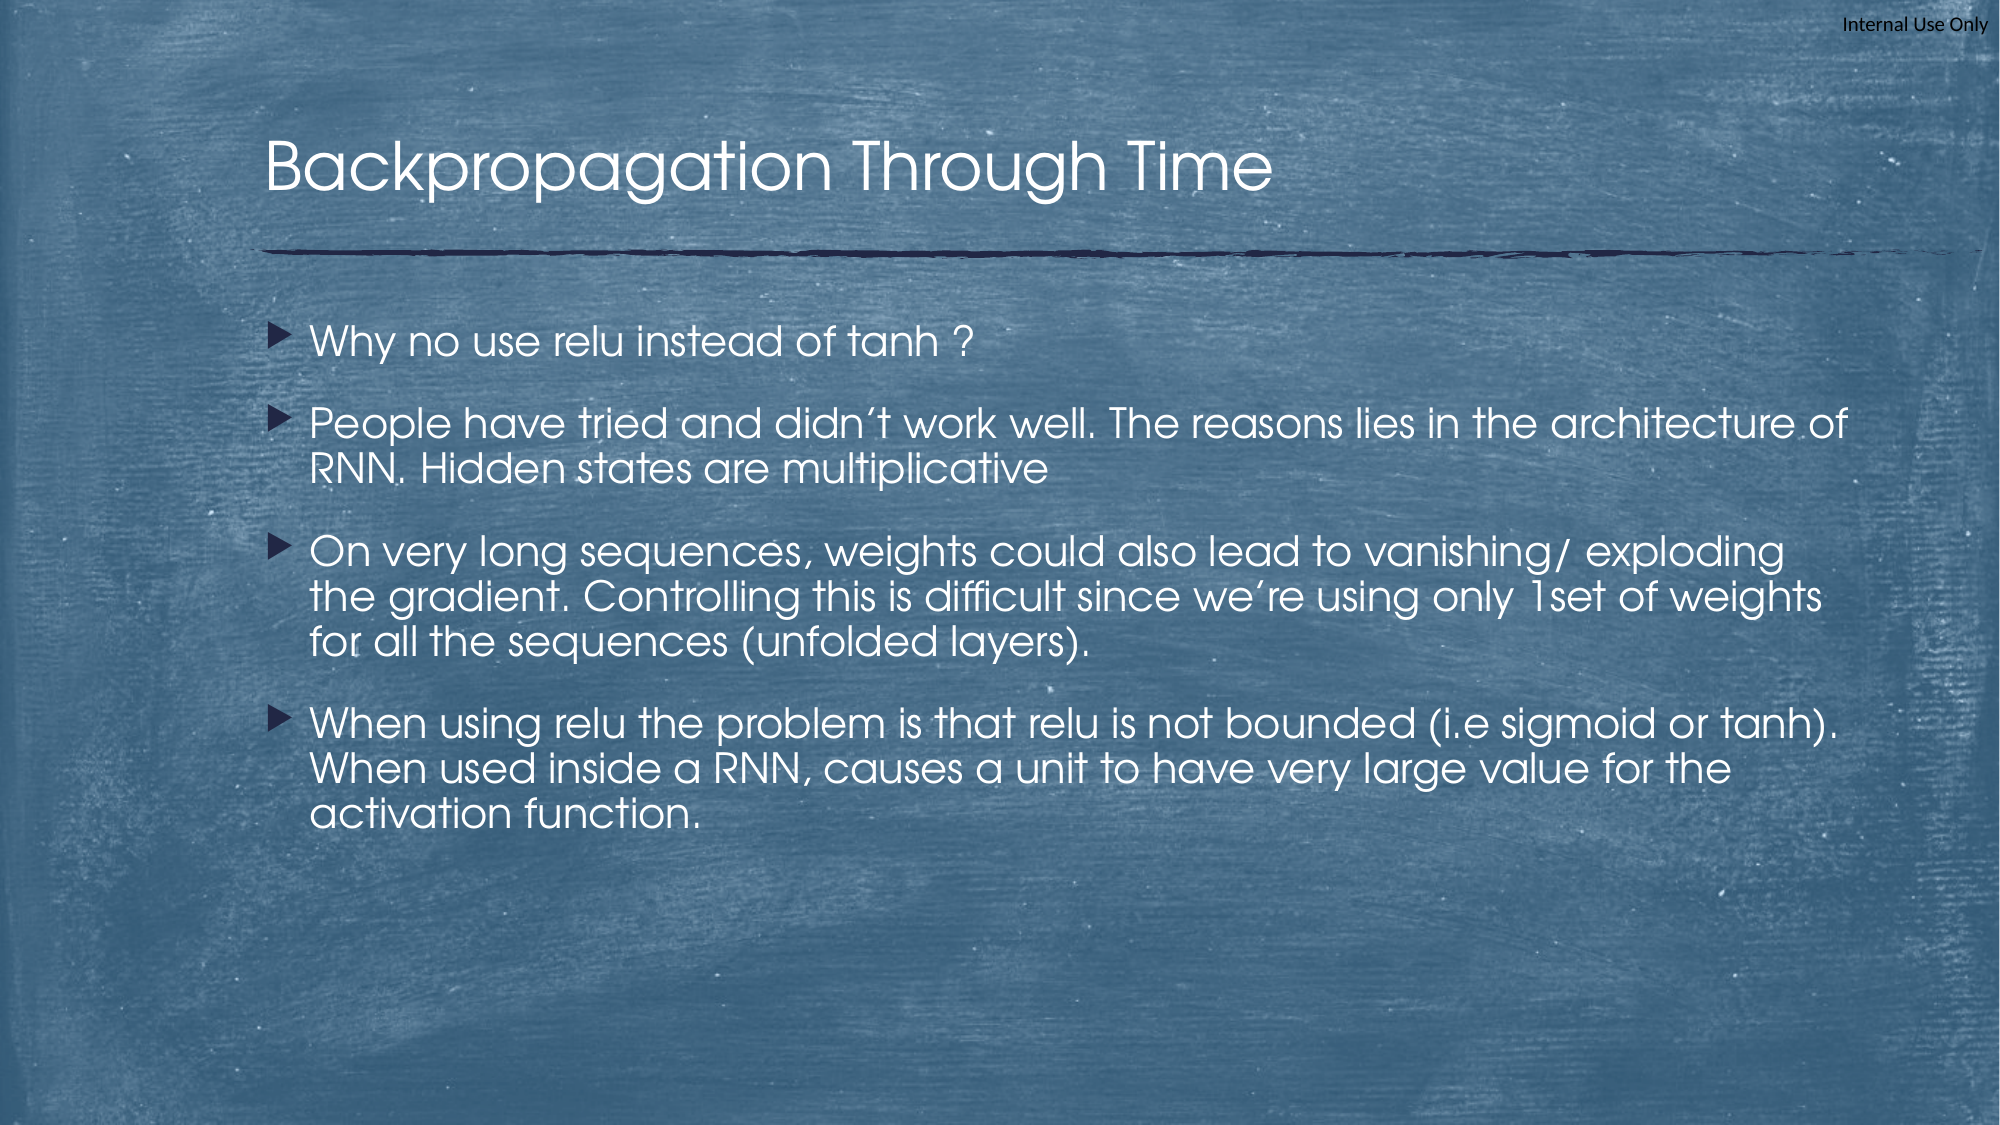

# Backpropagation Through Time
Why no use relu instead of tanh ?
People have tried and didn’t work well. The reasons lies in the architecture of RNN. Hidden states are multiplicative
On very long sequences, weights could also lead to vanishing/ exploding the gradient. Controlling this is difficult since we’re using only 1set of weights for all the sequences (unfolded layers).
When using relu the problem is that relu is not bounded (i.e sigmoid or tanh). When used inside a RNN, causes a unit to have very large value for the activation function.